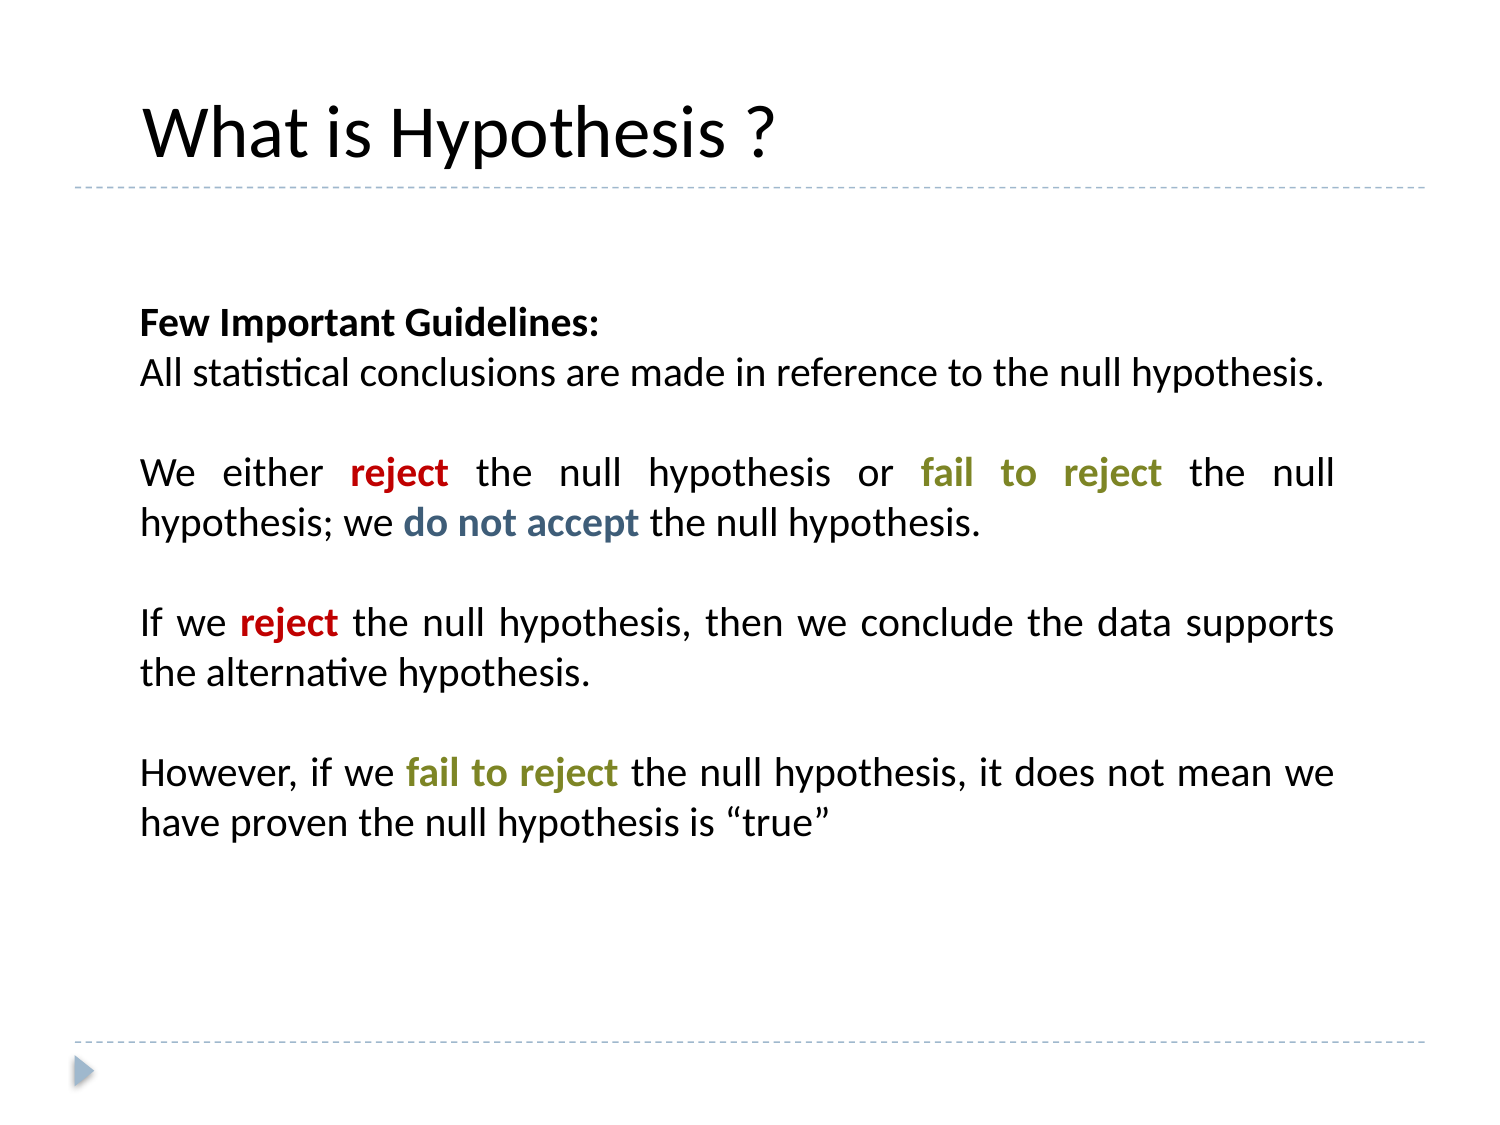

What is Hypothesis ?
Few Important Guidelines:
All statistical conclusions are made in reference to the null hypothesis.

We either reject the null hypothesis or fail to reject the null hypothesis; we do not accept the null hypothesis.

If we reject the null hypothesis, then we conclude the data supports the alternative hypothesis.

However, if we fail to reject the null hypothesis, it does not mean we have proven the null hypothesis is “true”